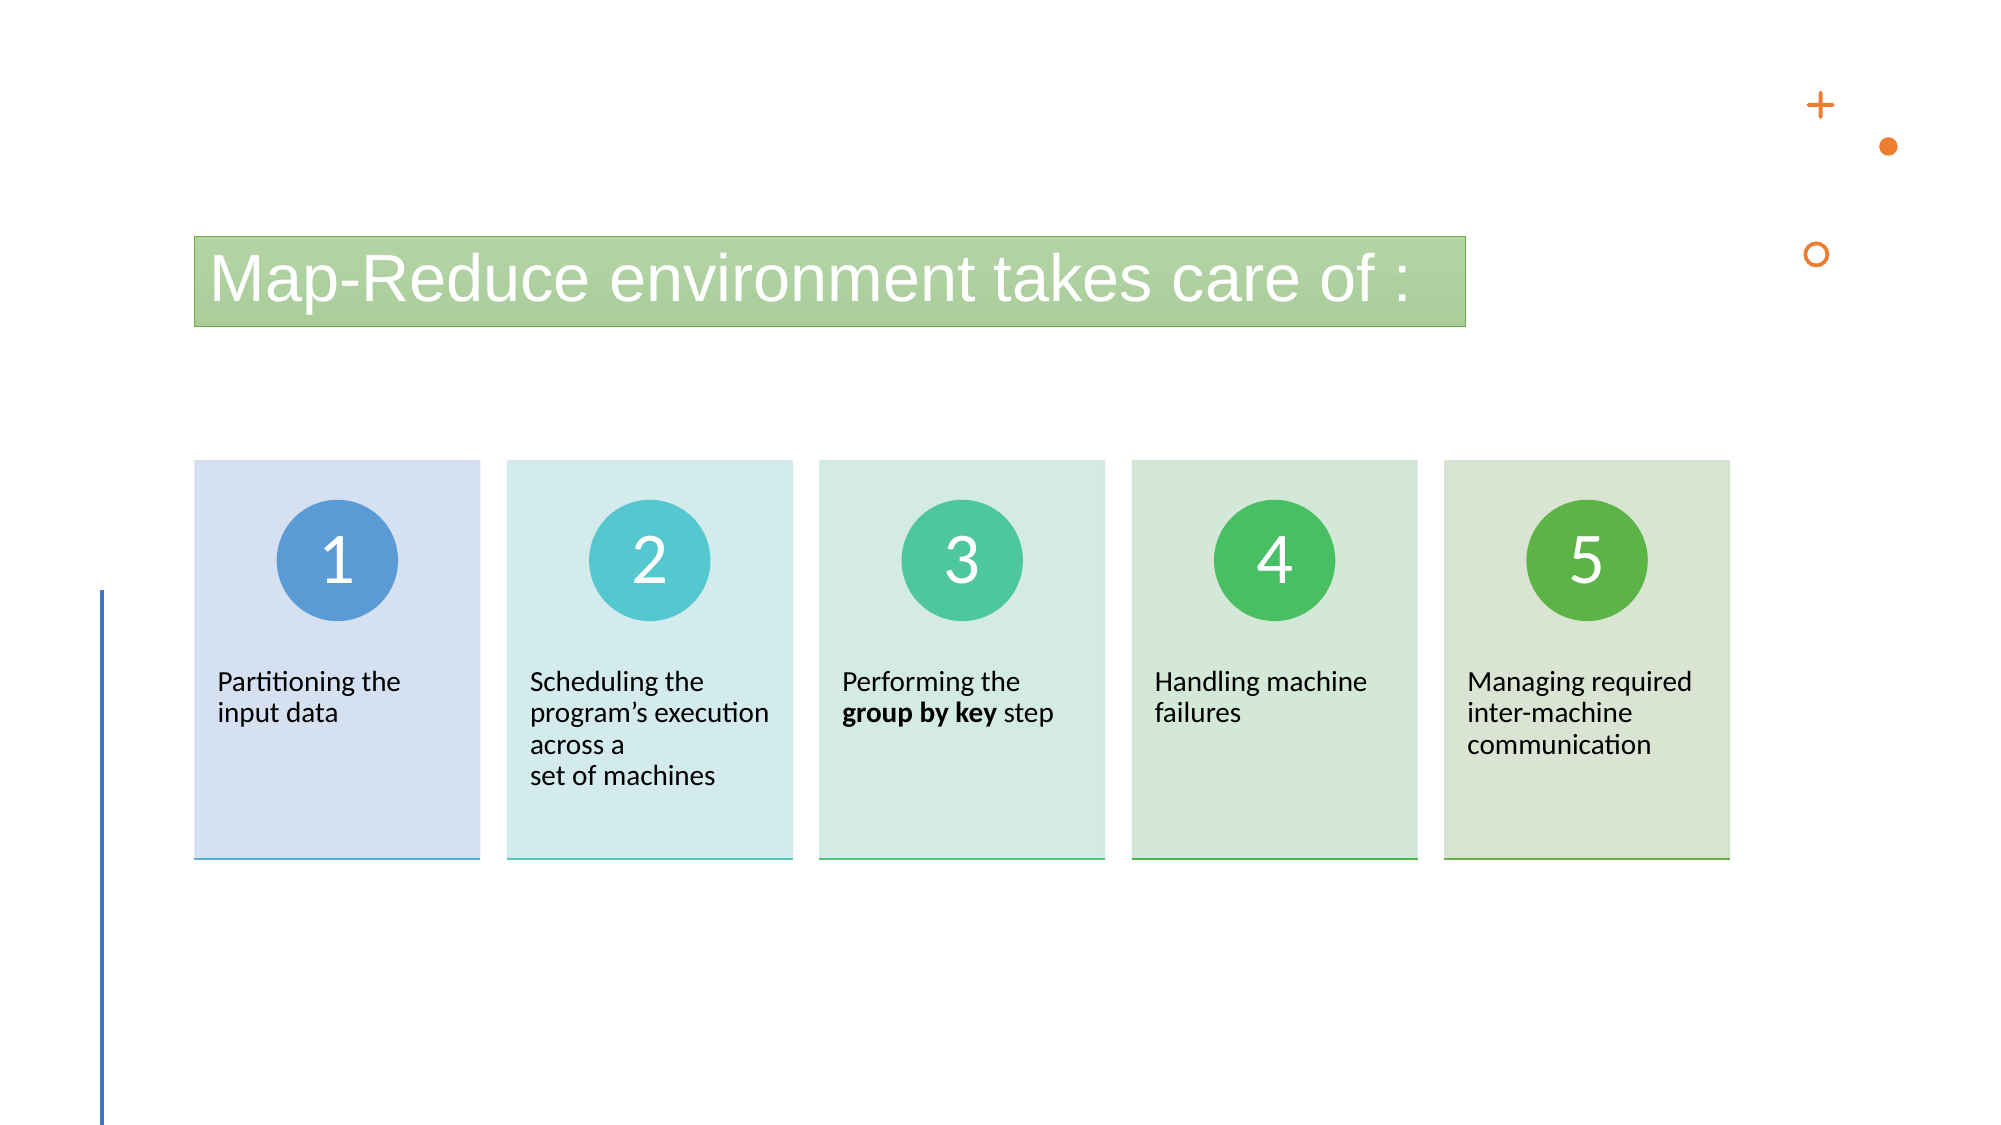

# Map-Reduce environment takes care of :
Partitioning the input data
1
Scheduling the program’s execution across a
set of machines
2
Performing the group by key step
3
Handling machine failures
4
Managing required inter-machine communication
5